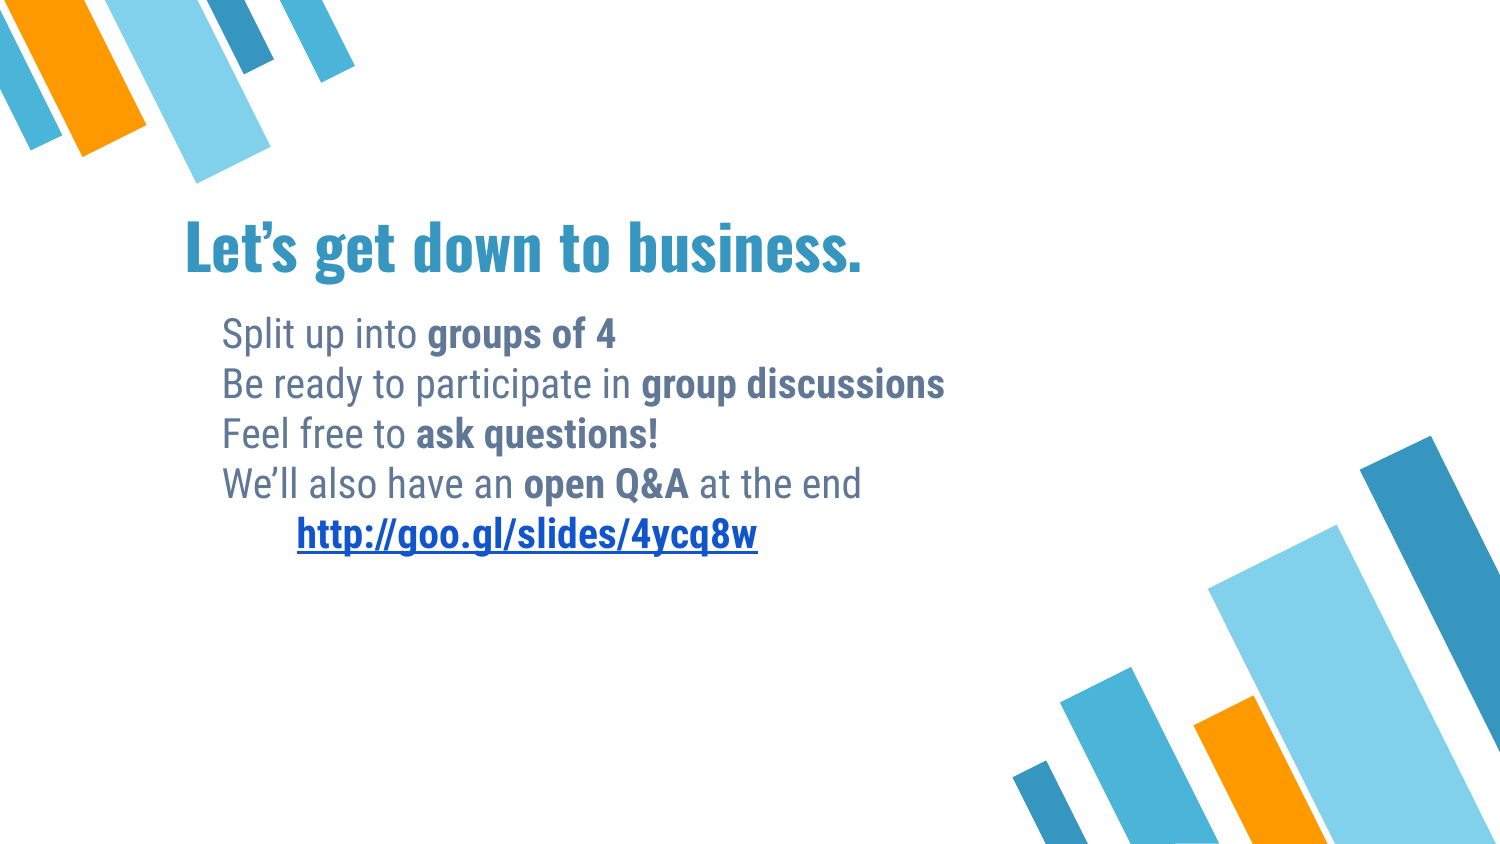

# Let’s get down to business.
Split up into groups of 4
Be ready to participate in group discussions
Feel free to ask questions!
We’ll also have an open Q&A at the end
http://goo.gl/slides/4ycq8w